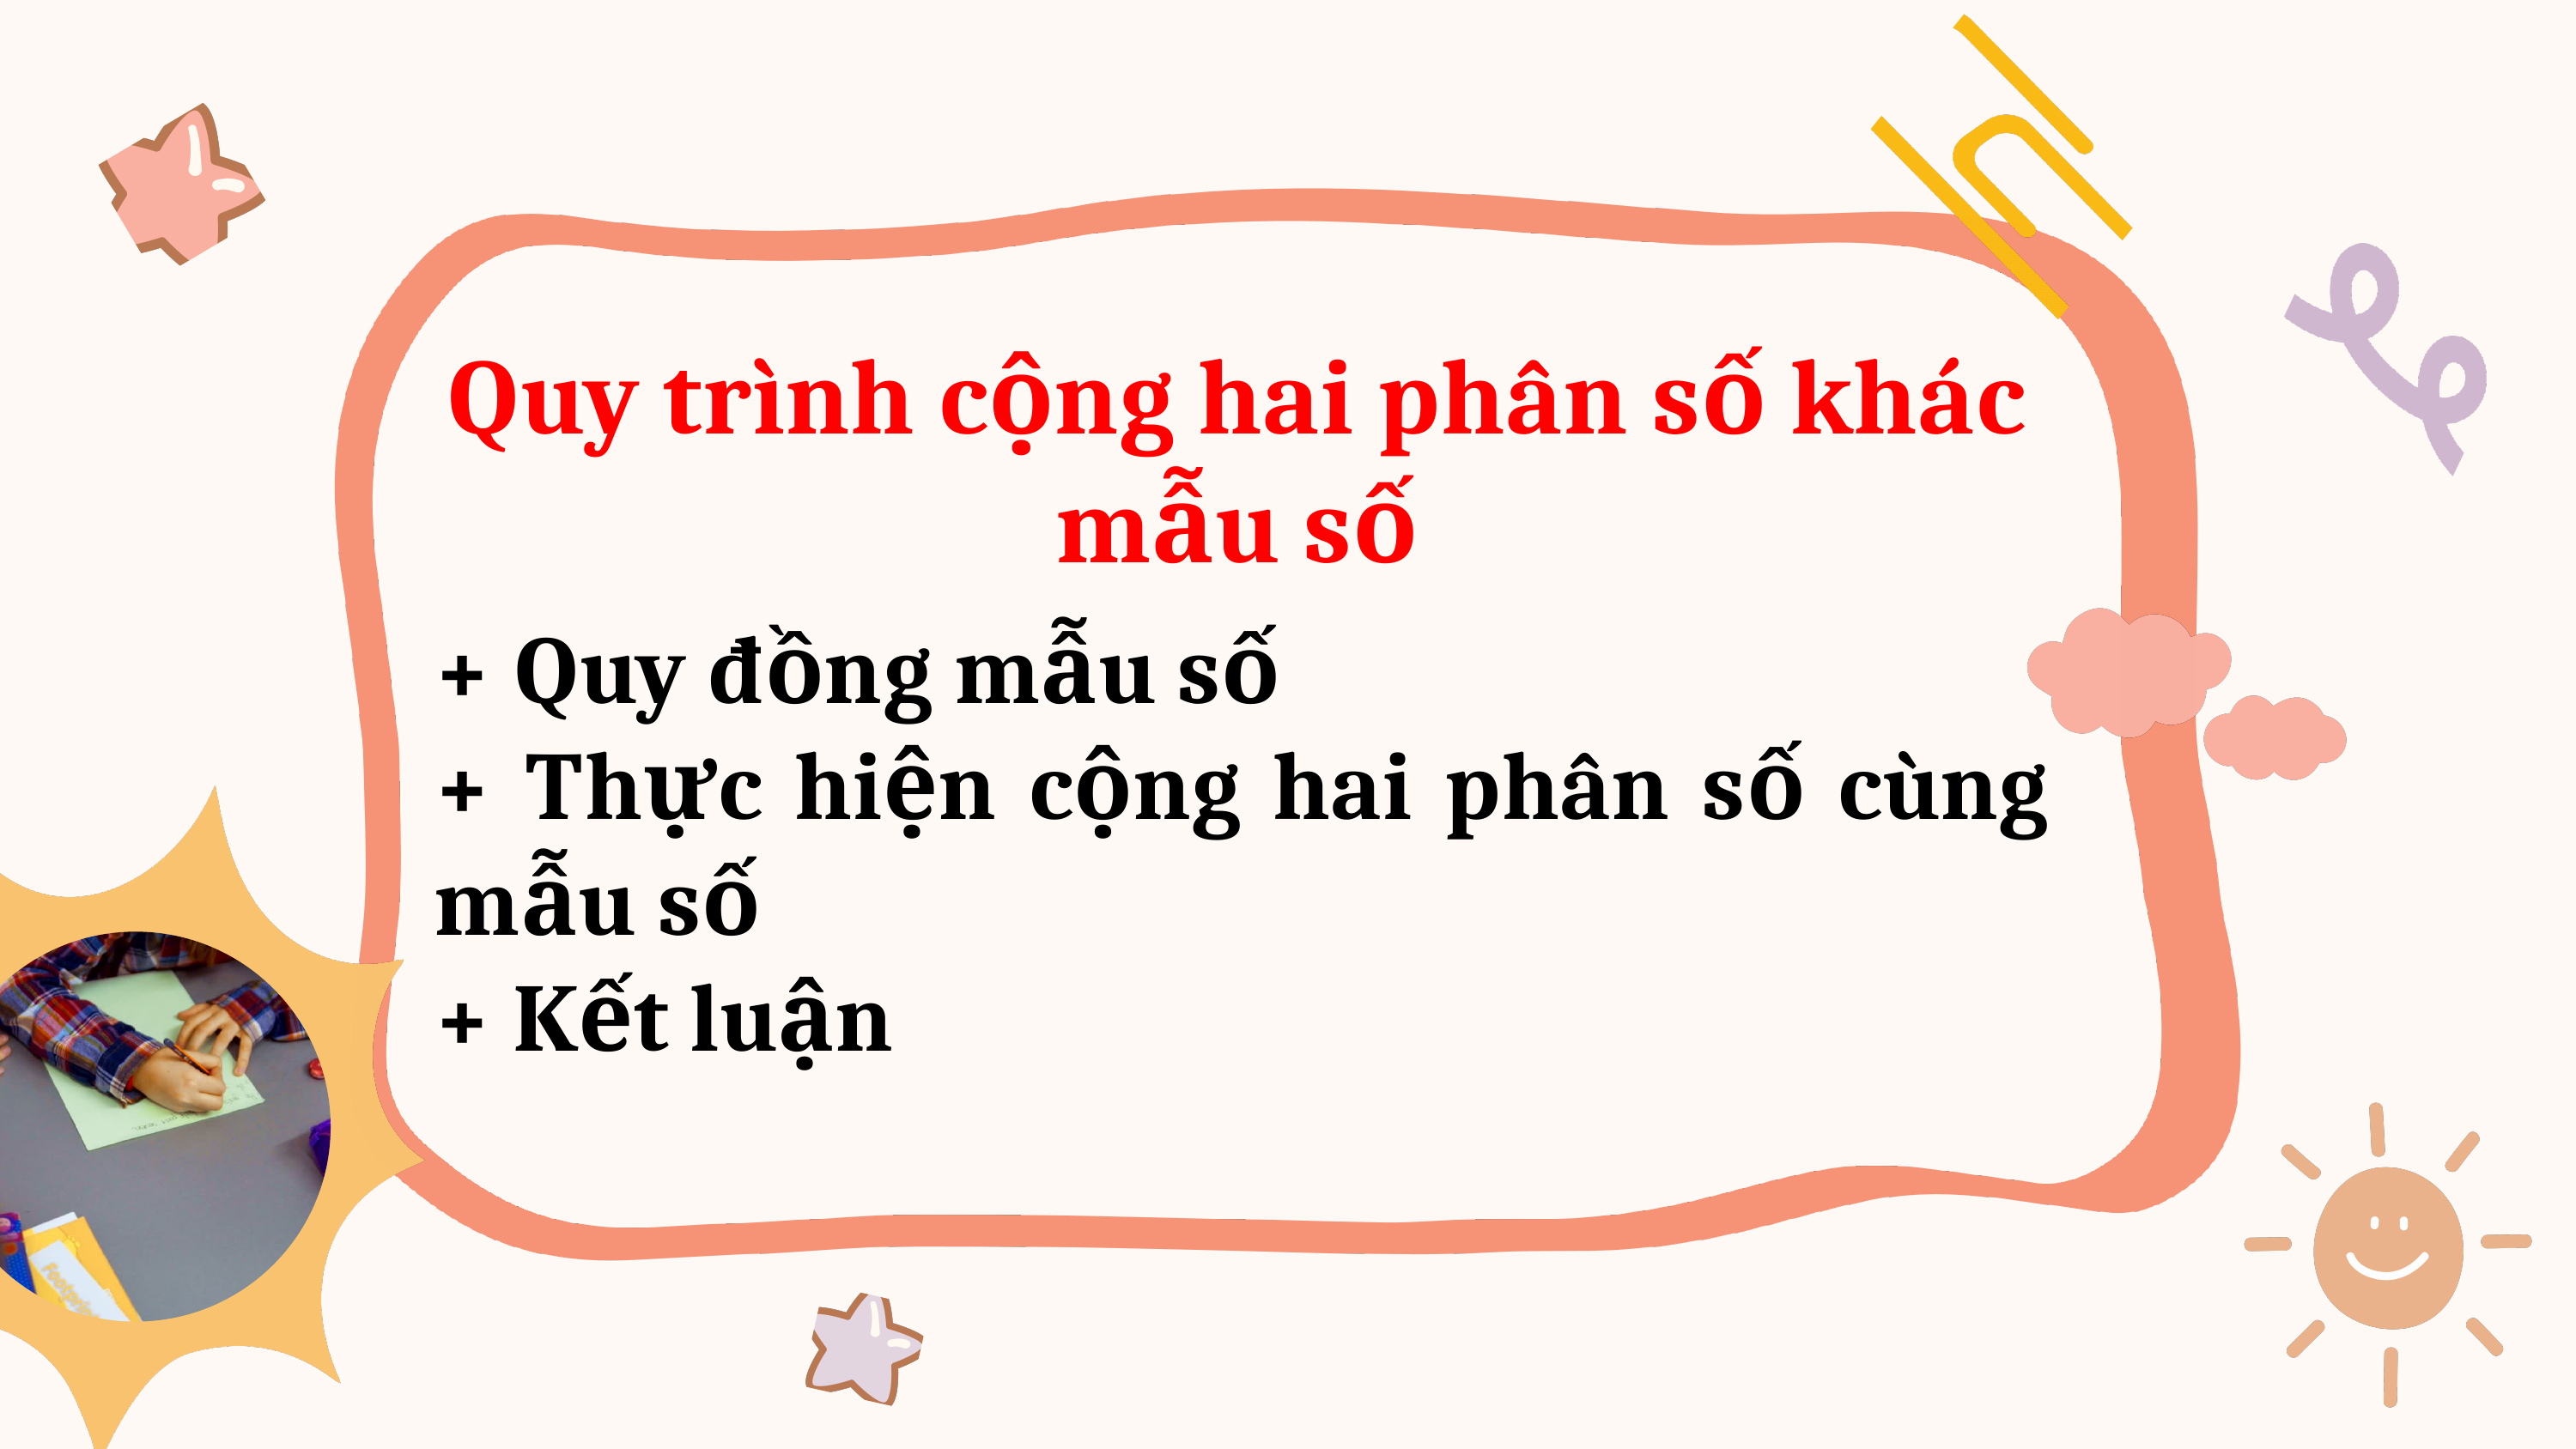

Quy trình cộng hai phân số khác mẫu số
+ Quy đồng mẫu số
+ Thực hiện cộng hai phân số cùng mẫu số
+ Kết luận